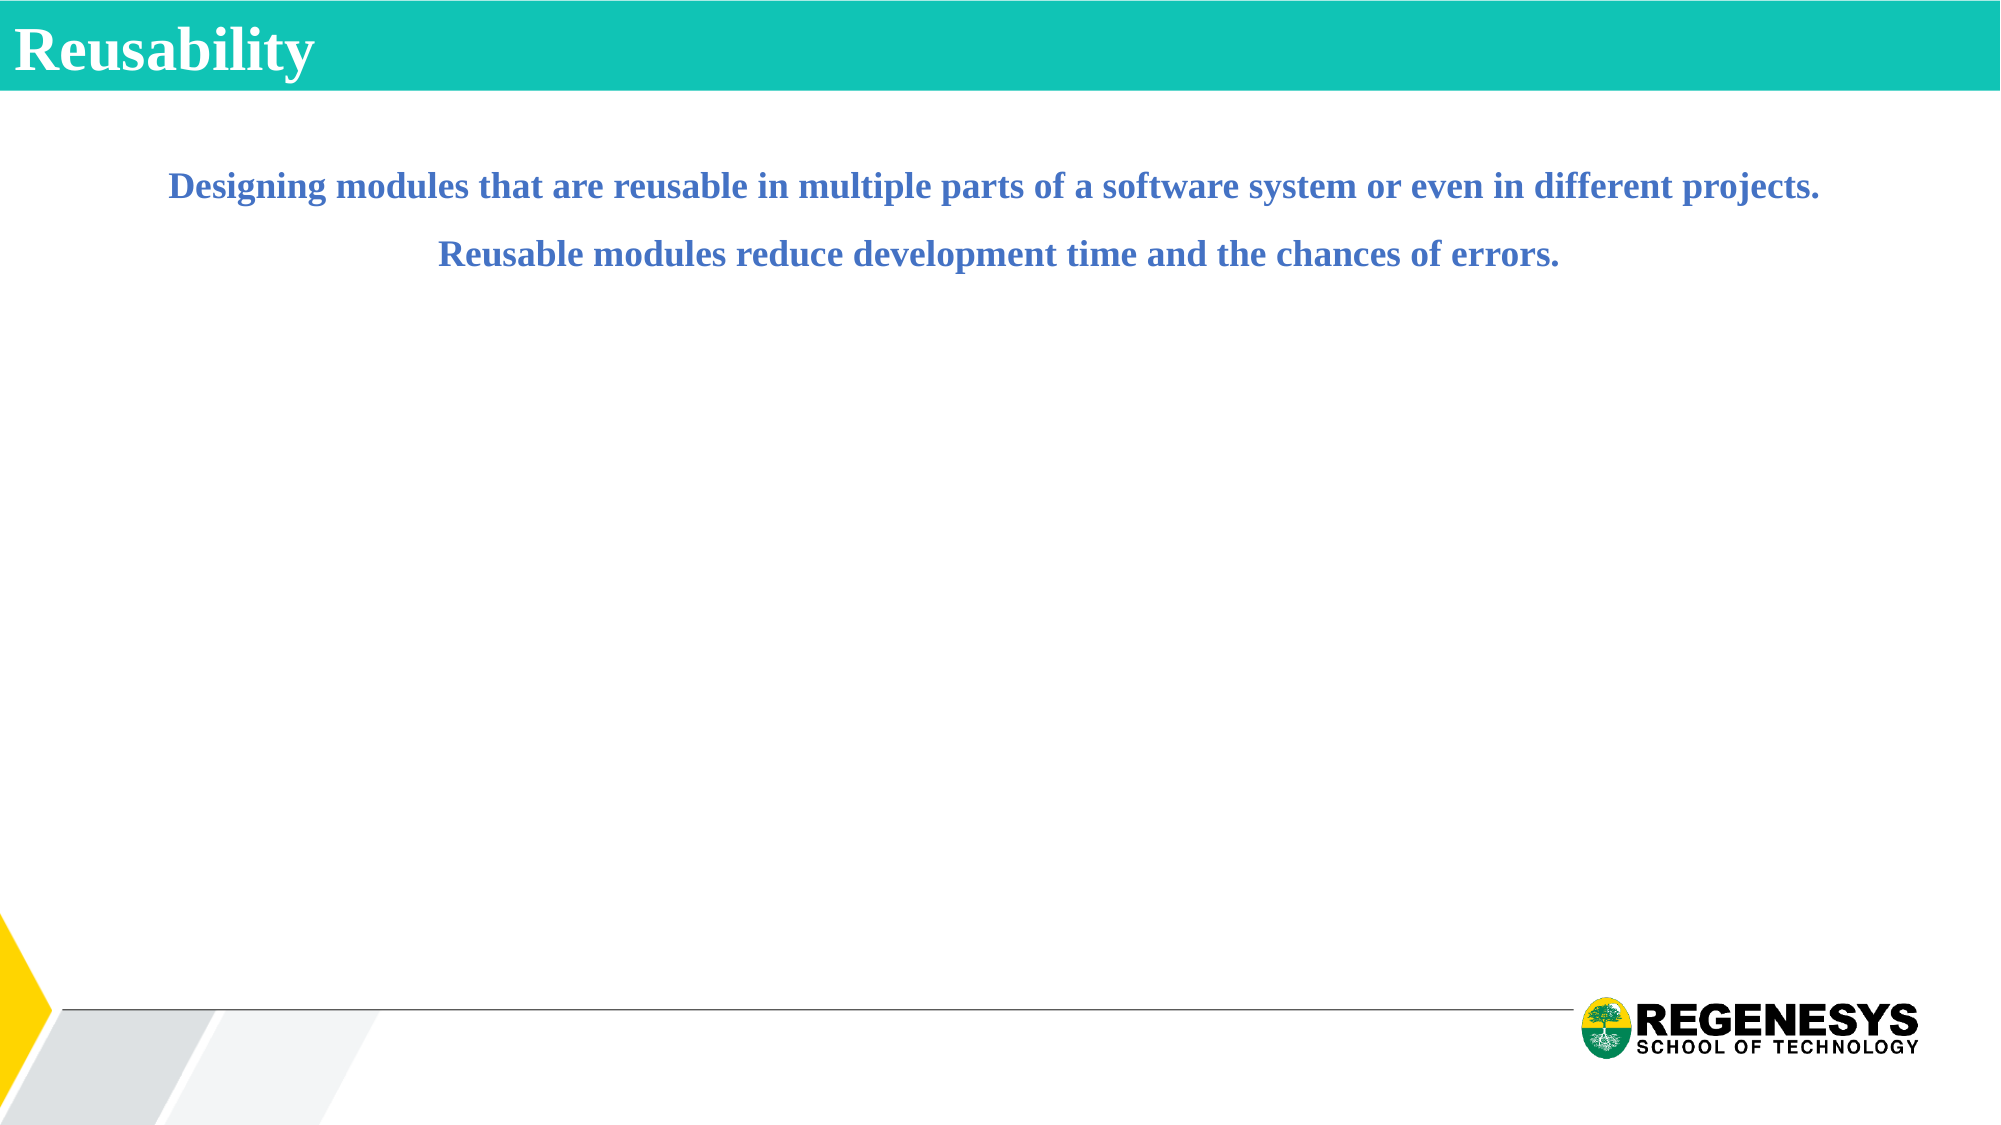

Reusability
Designing modules that are reusable in multiple parts of a software system or even in different projects.
Reusable modules reduce development time and the chances of errors.